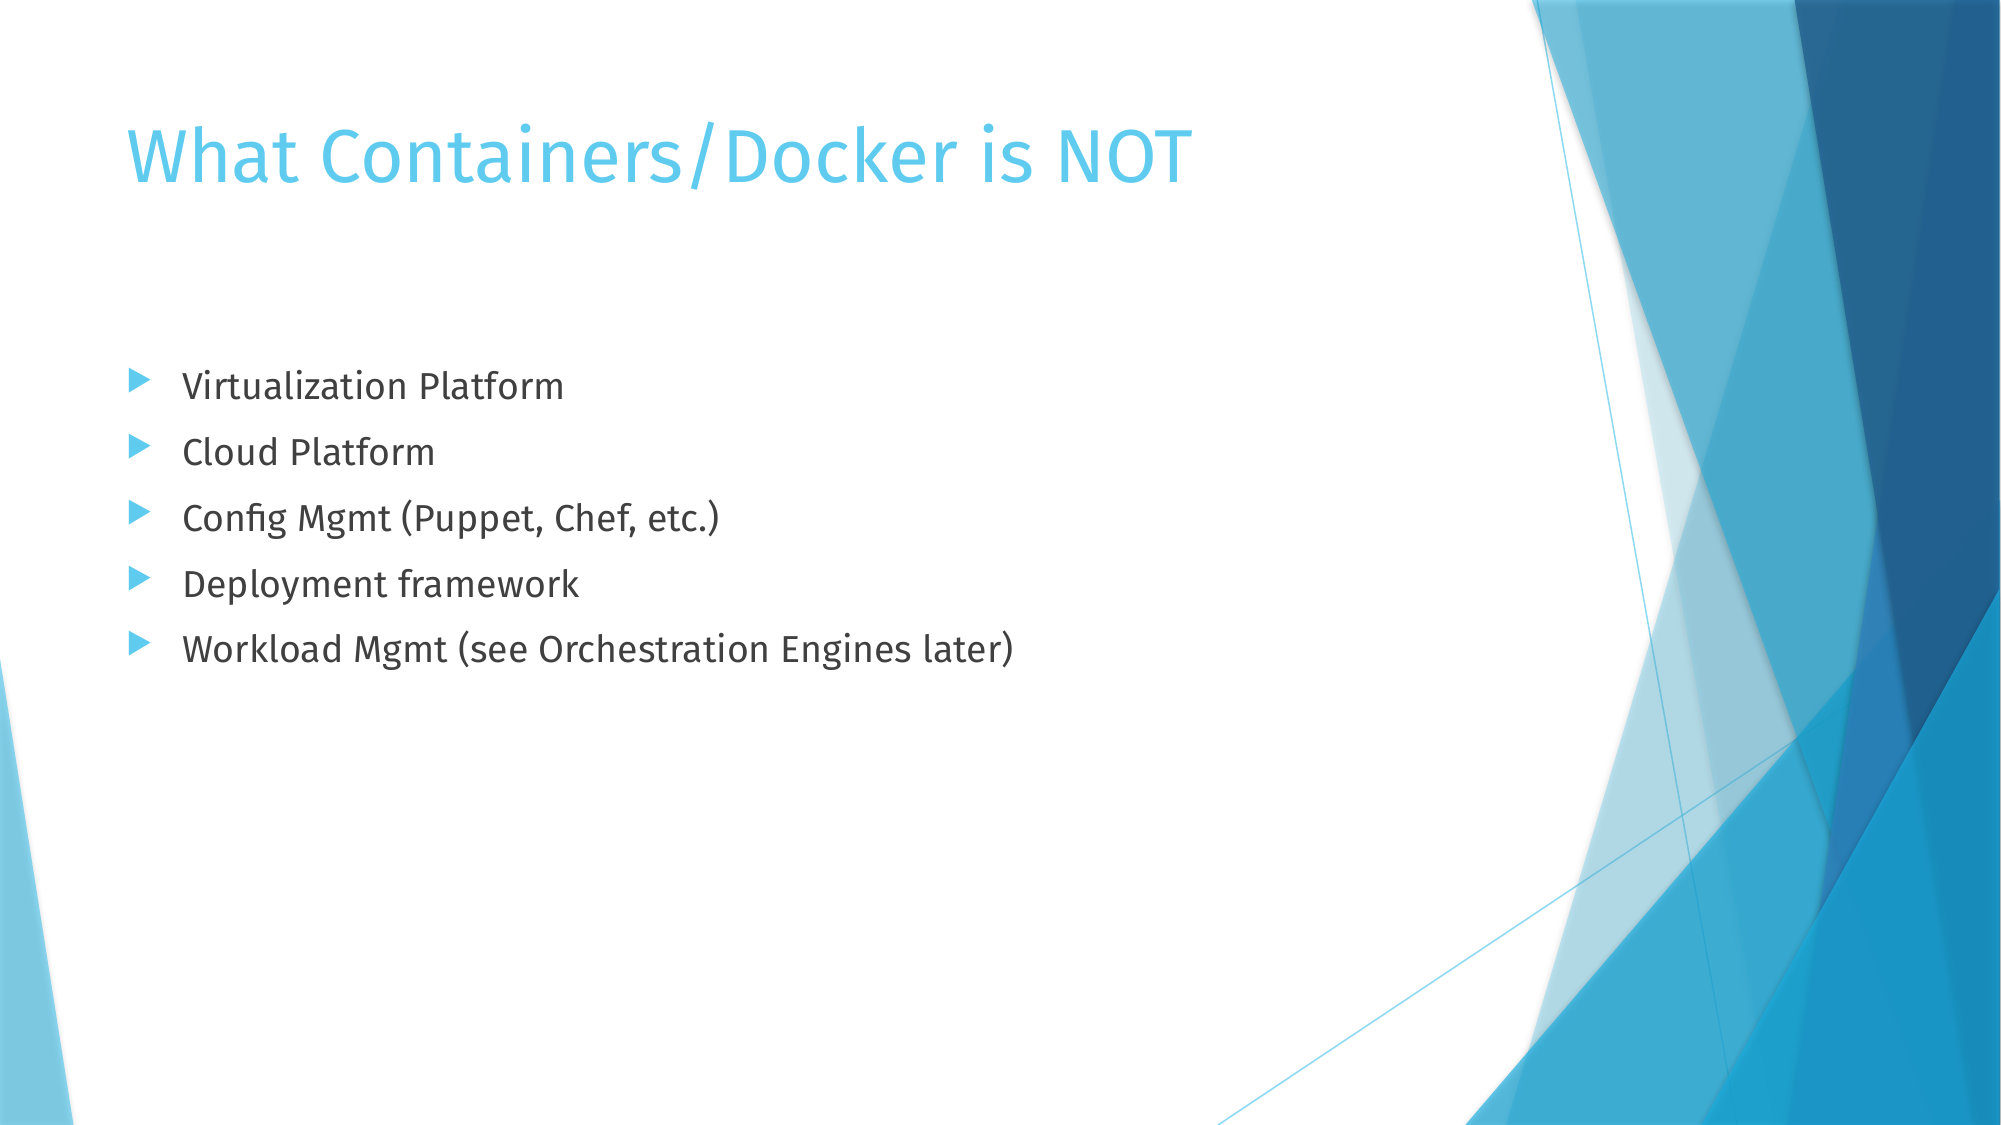

# What Containers/Docker is NOT
Virtualization Platform
Cloud Platform
Config Mgmt (Puppet, Chef, etc.)
Deployment framework
Workload Mgmt (see Orchestration Engines later)